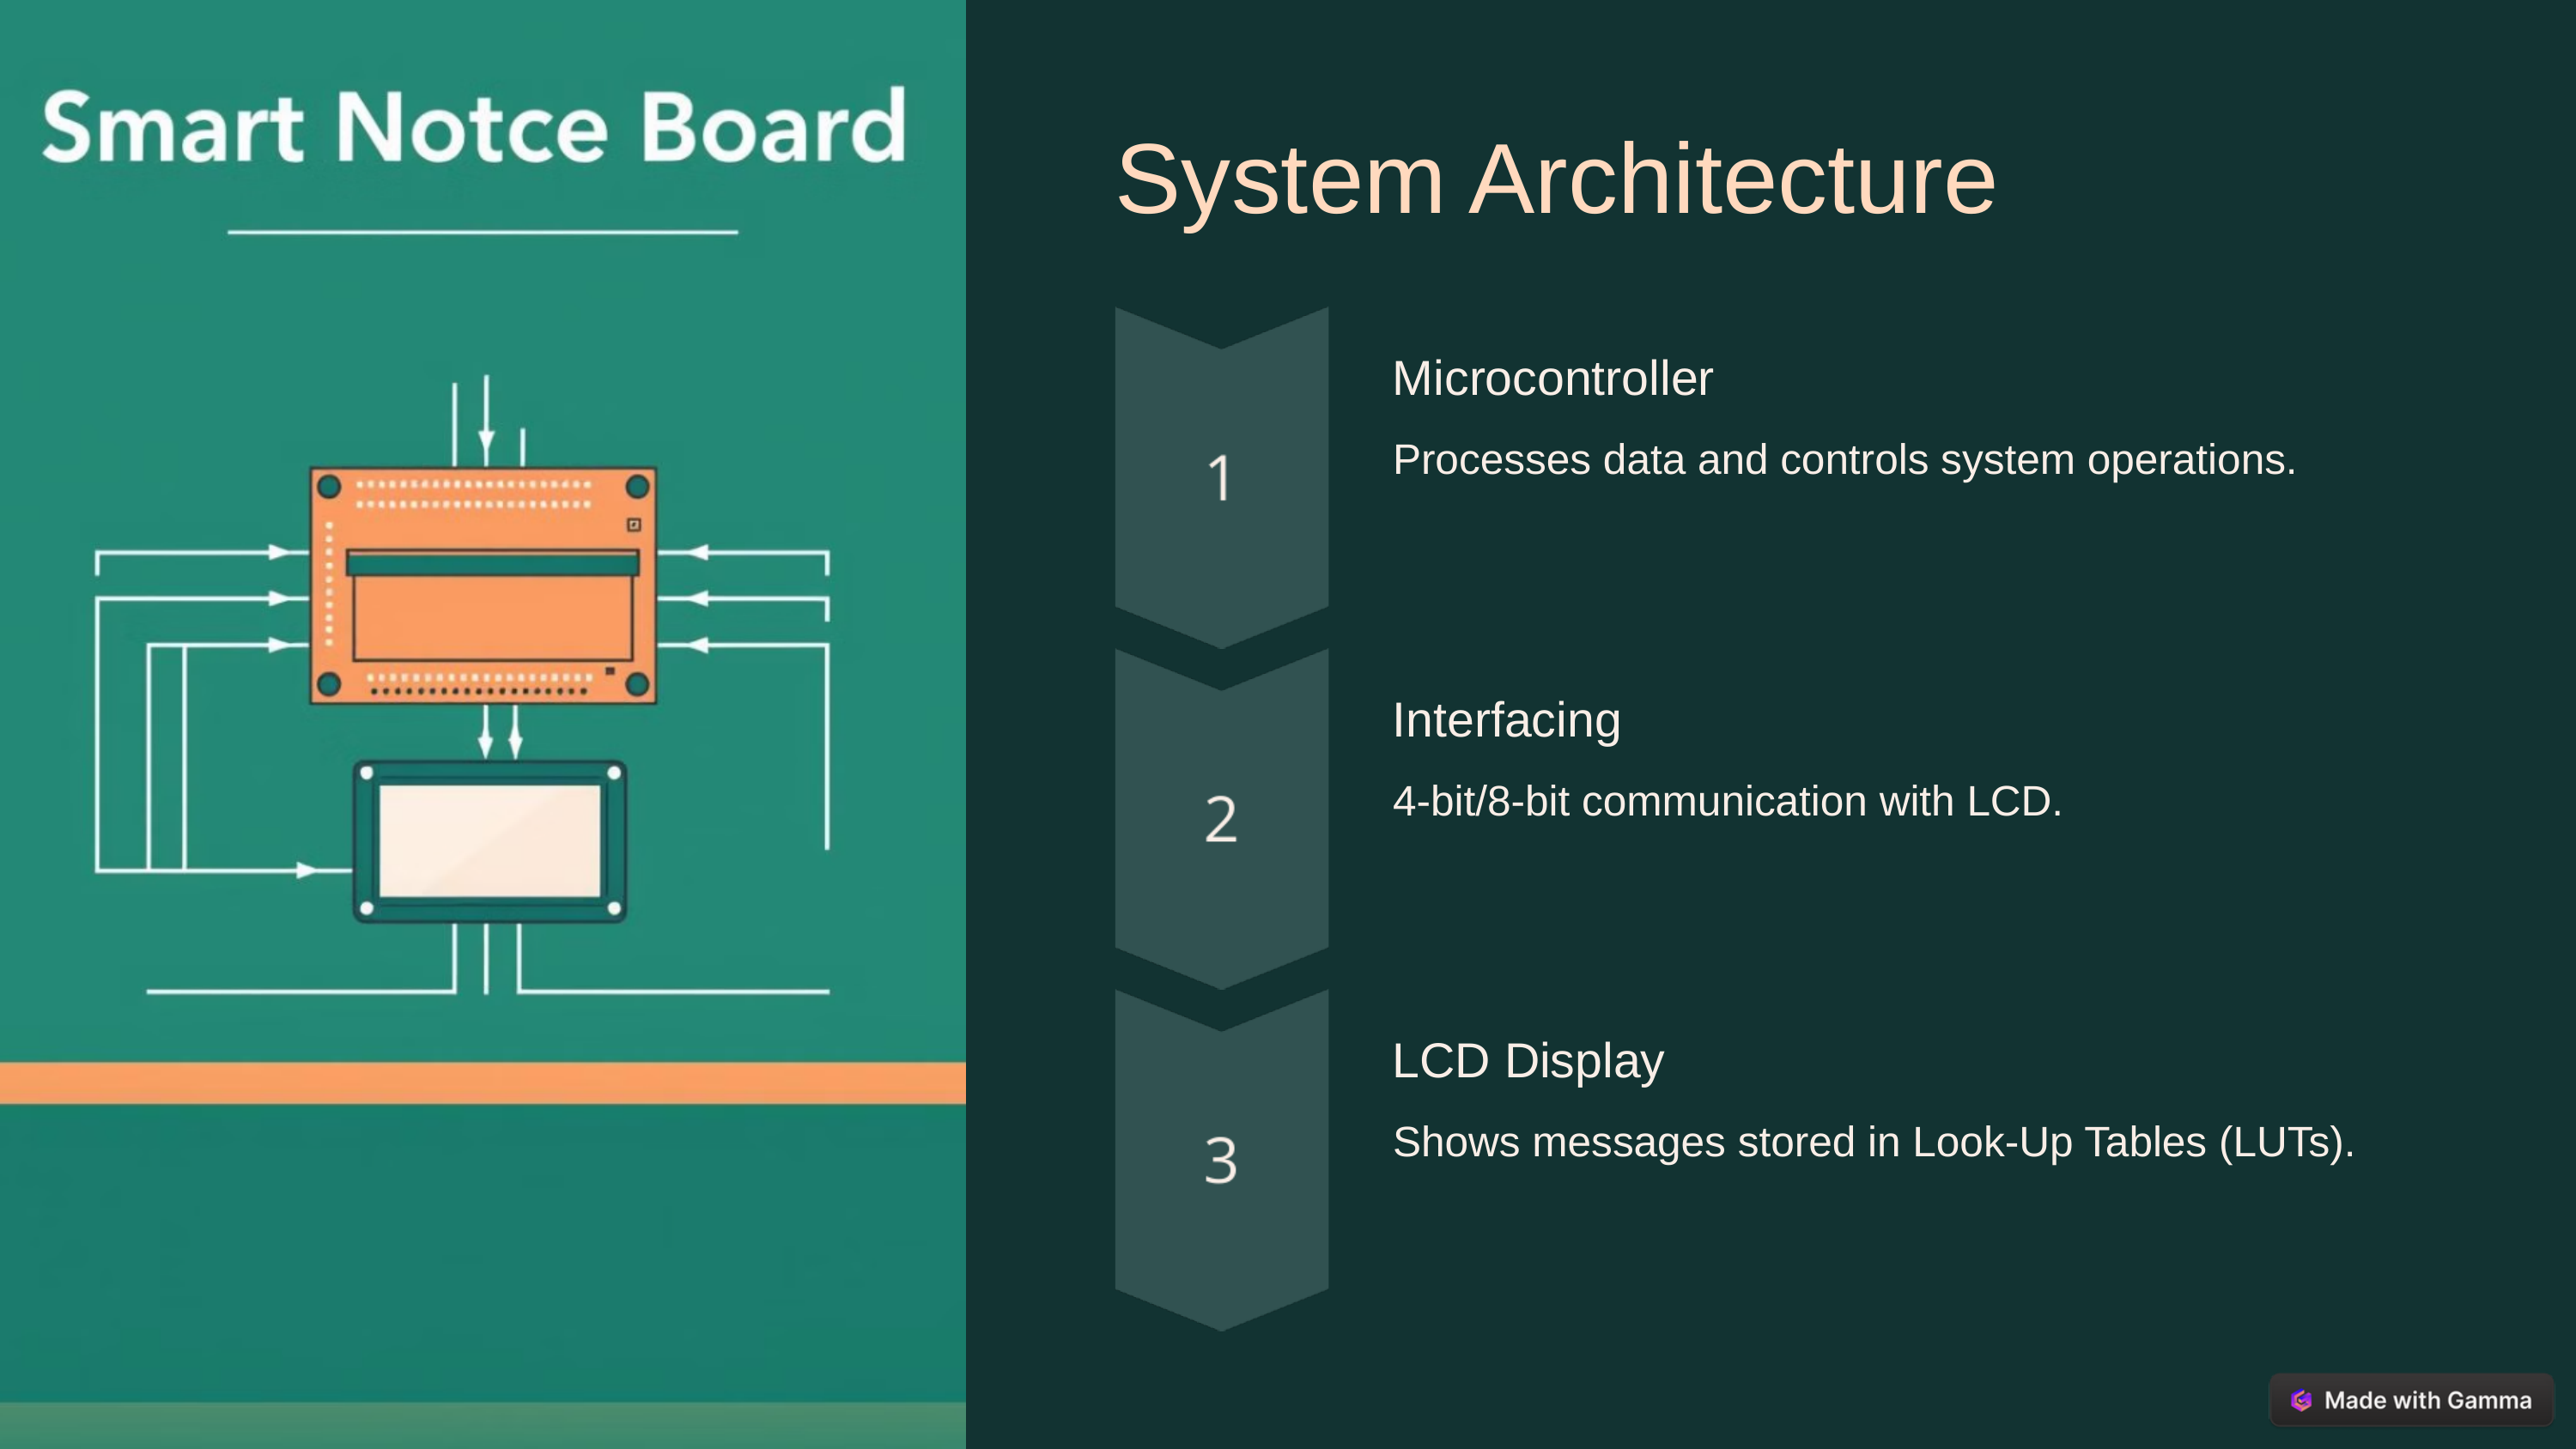

System Architecture

Microcontroller

Processes data and controls system operations.

Interfacing

4-bit/8-bit communication with LCD.

LCD Display

Shows messages stored in Look-Up Tables (LUTs).